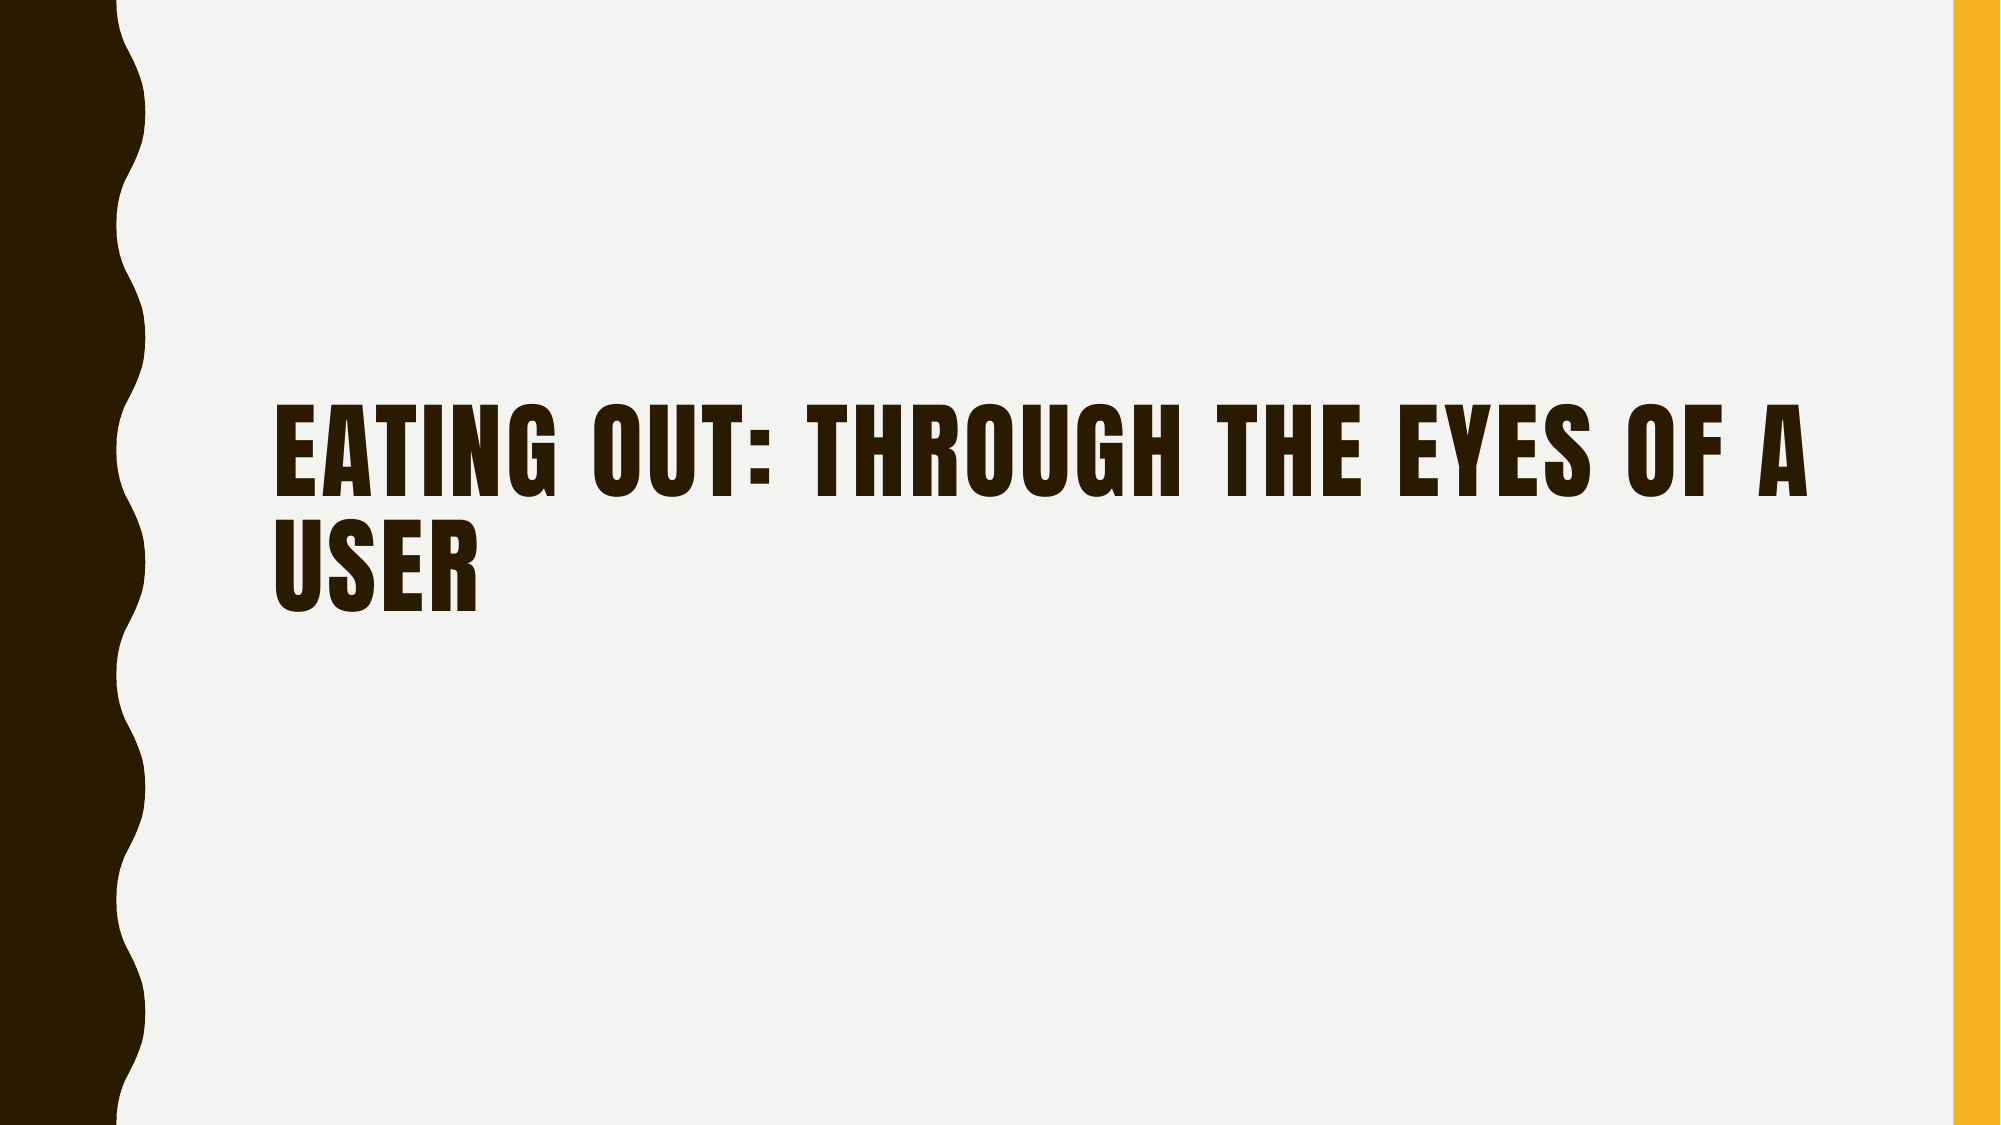

# Eating out: through the eyes of a user